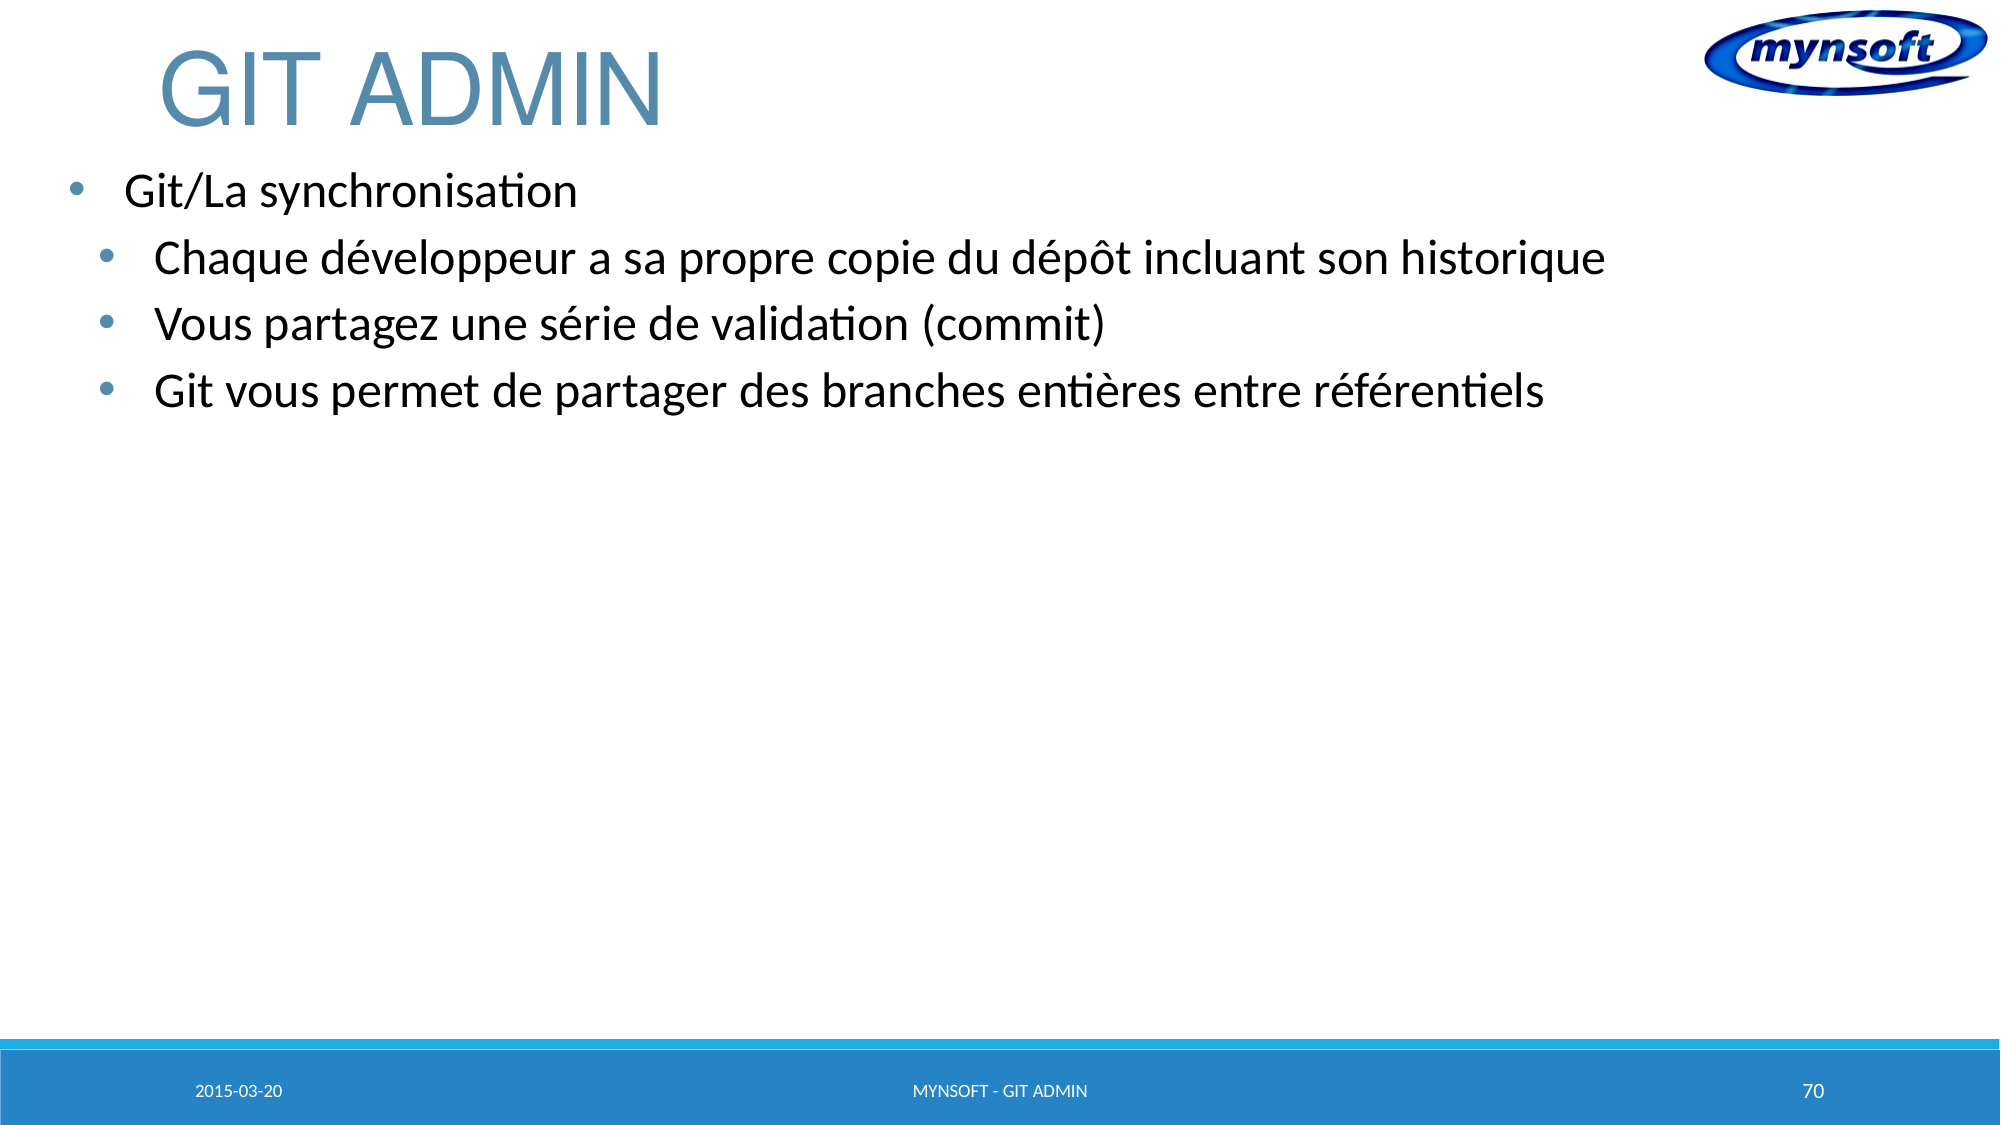

# GIT ADMIN
Git/La synchronisation
Chaque développeur a sa propre copie du dépôt incluant son historique
Vous partagez une série de validation (commit)
Git vous permet de partager des branches entières entre référentiels

2015-03-20
MYNSOFT - GIT ADMIN
70